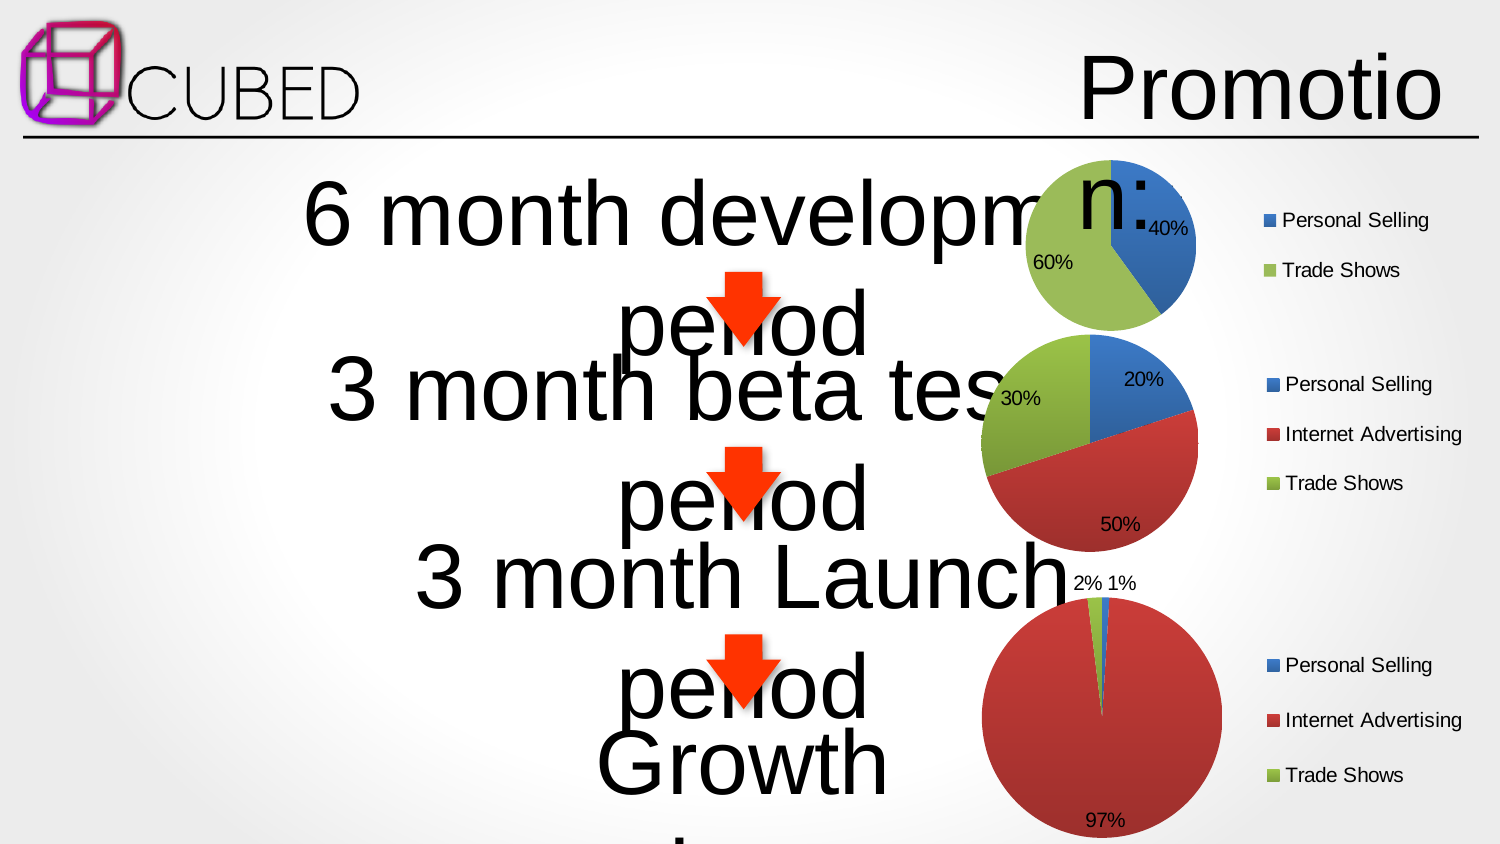

Promotion:

### Chart

| Category | Phase 1  |
|---|---|
| Personal Selling | 40.0 |
| Trade Shows | 60.0 |
6 month development period

### Chart

| Category | Phase 1  |
|---|---|
| Personal Selling | 20.0 |
| Internet Advertising | 50.0 |
| Trade Shows | 30.0 |
3 month beta testing period

3 month Launch period

### Chart

| Category | Phase 1  |
|---|---|
| Personal Selling | 1000.0 |
| Internet Advertising | 100000.0 |
| Trade Shows | 2000.0 |
Growth phase